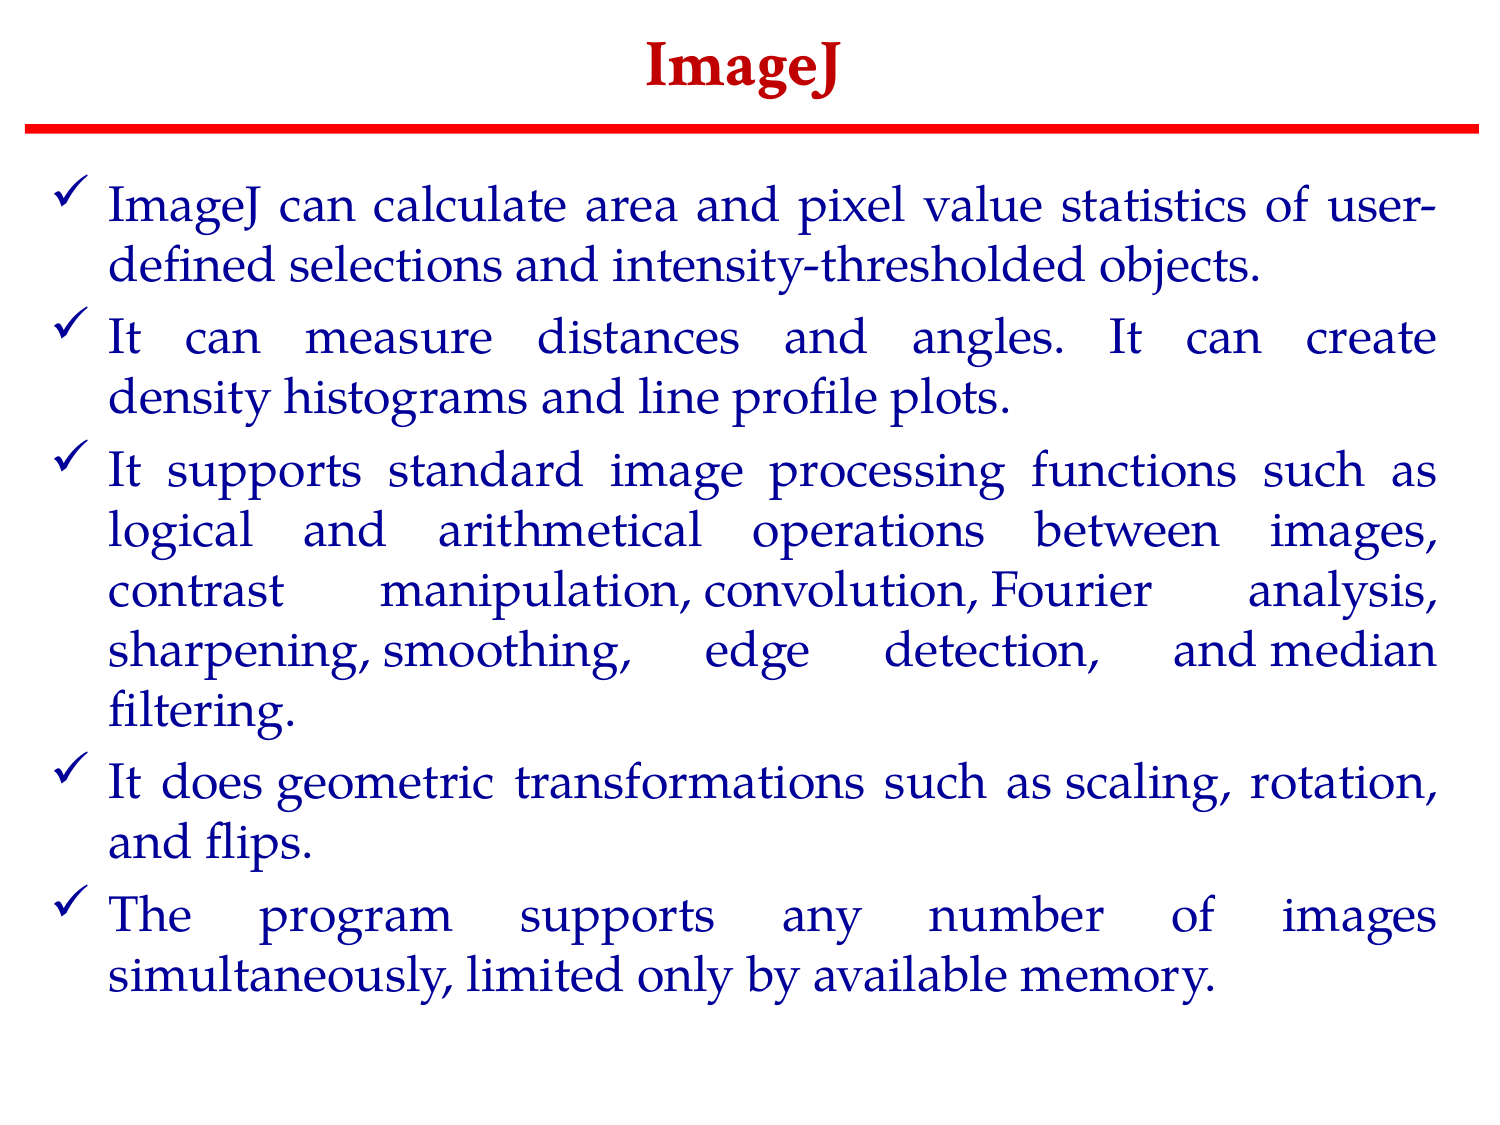

ImageJ

ImageJ can calculate area and pixel value statistics of user-defined selections and intensity-thresholded objects.
It can measure distances and angles. It can create density histograms and line profile plots.
It supports standard image processing functions such as logical and arithmetical operations between images, contrast manipulation, convolution, Fourier analysis, sharpening, smoothing, edge detection, and median filtering.
It does geometric transformations such as scaling, rotation, and flips.
The program supports any number of images simultaneously, limited only by available memory.